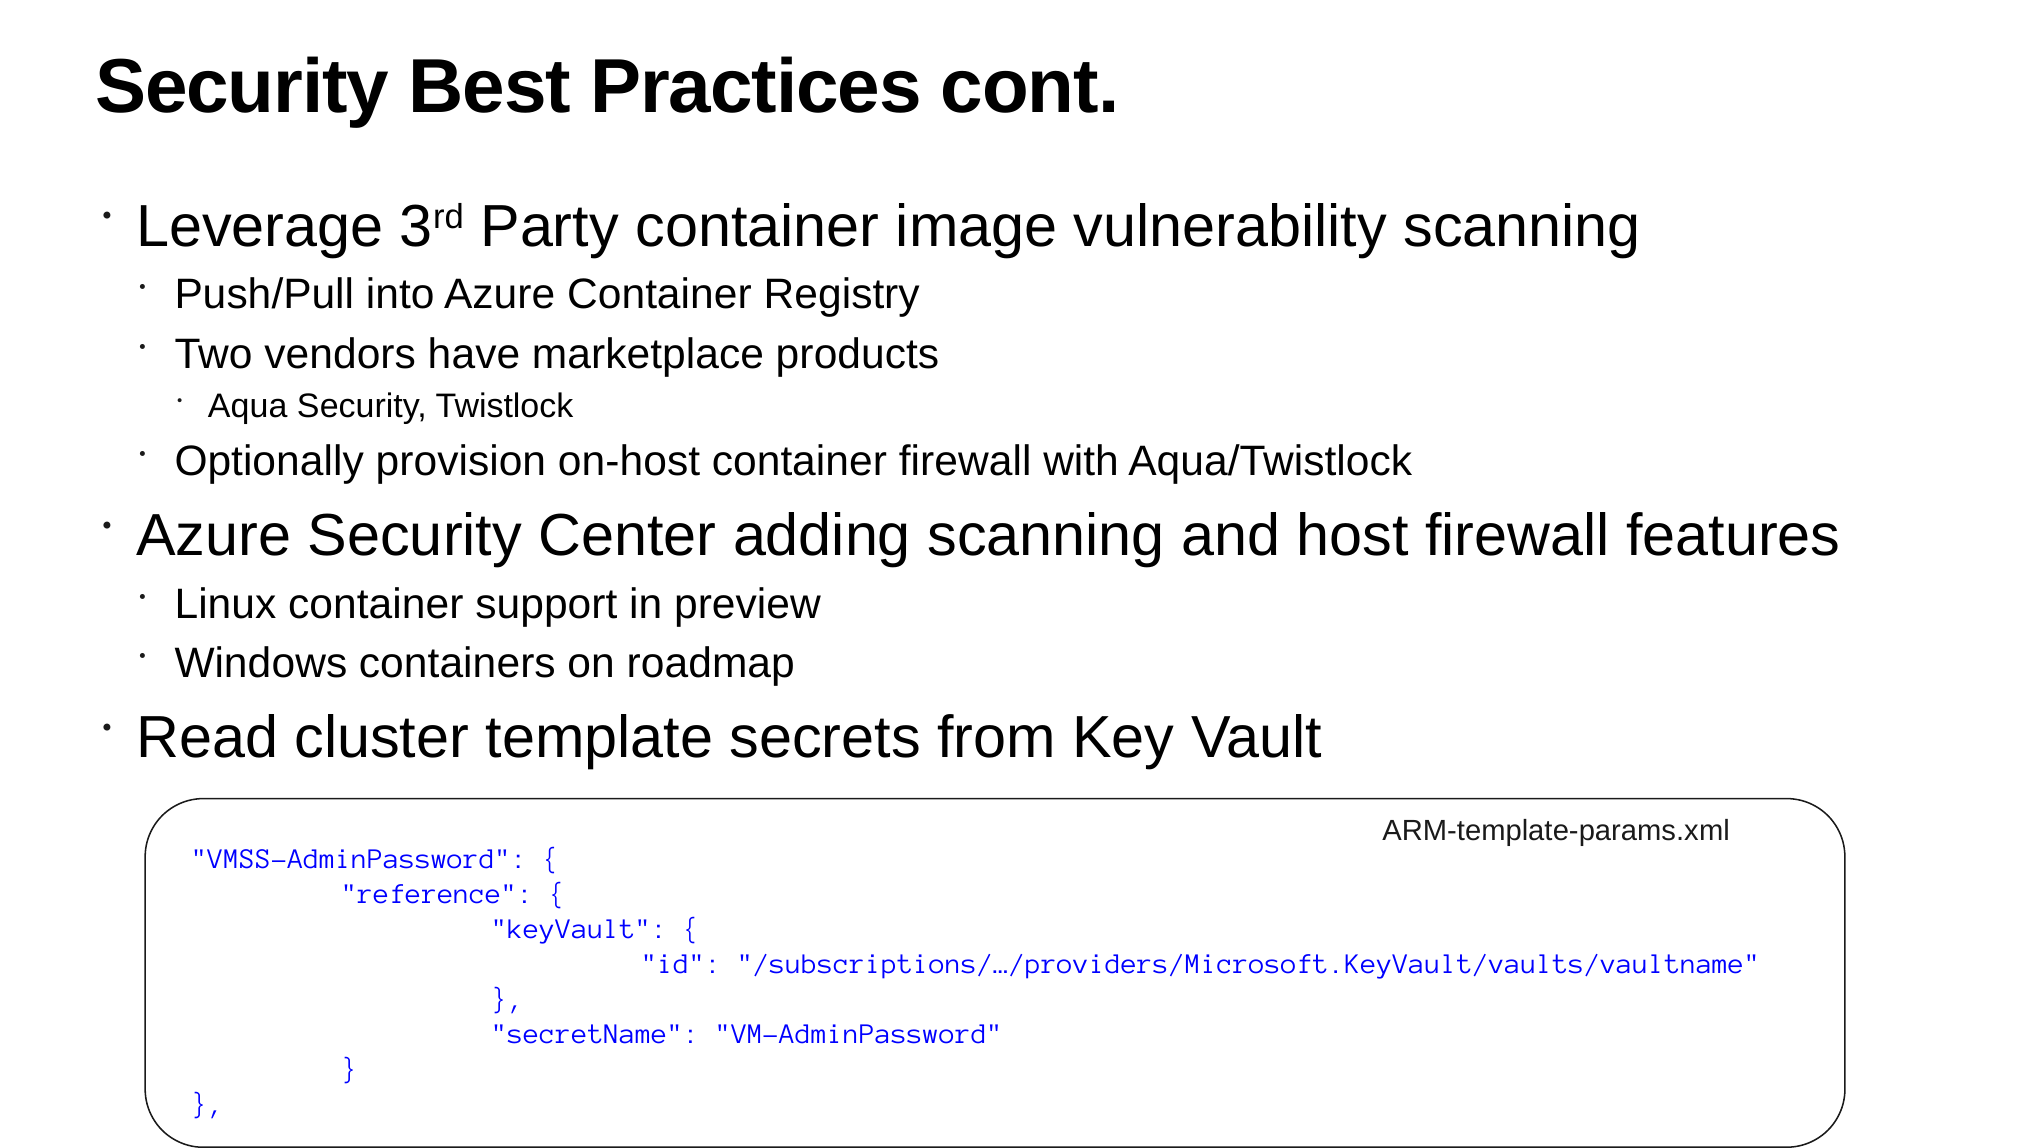

# Security Best Practices cont.
Leverage 3rd Party container image vulnerability scanning
Push/Pull into Azure Container Registry
Two vendors have marketplace products
Aqua Security, Twistlock
Optionally provision on-host container firewall with Aqua/Twistlock
Azure Security Center adding scanning and host firewall features
Linux container support in preview
Windows containers on roadmap
Read cluster template secrets from Key Vault
"VMSS-AdminPassword": {
	"reference": {
		"keyVault": {
			"id": "/subscriptions/…/providers/Microsoft.KeyVault/vaults/vaultname"
		},
		"secretName": "VM-AdminPassword"
	}
},
ARM-template-params.xml